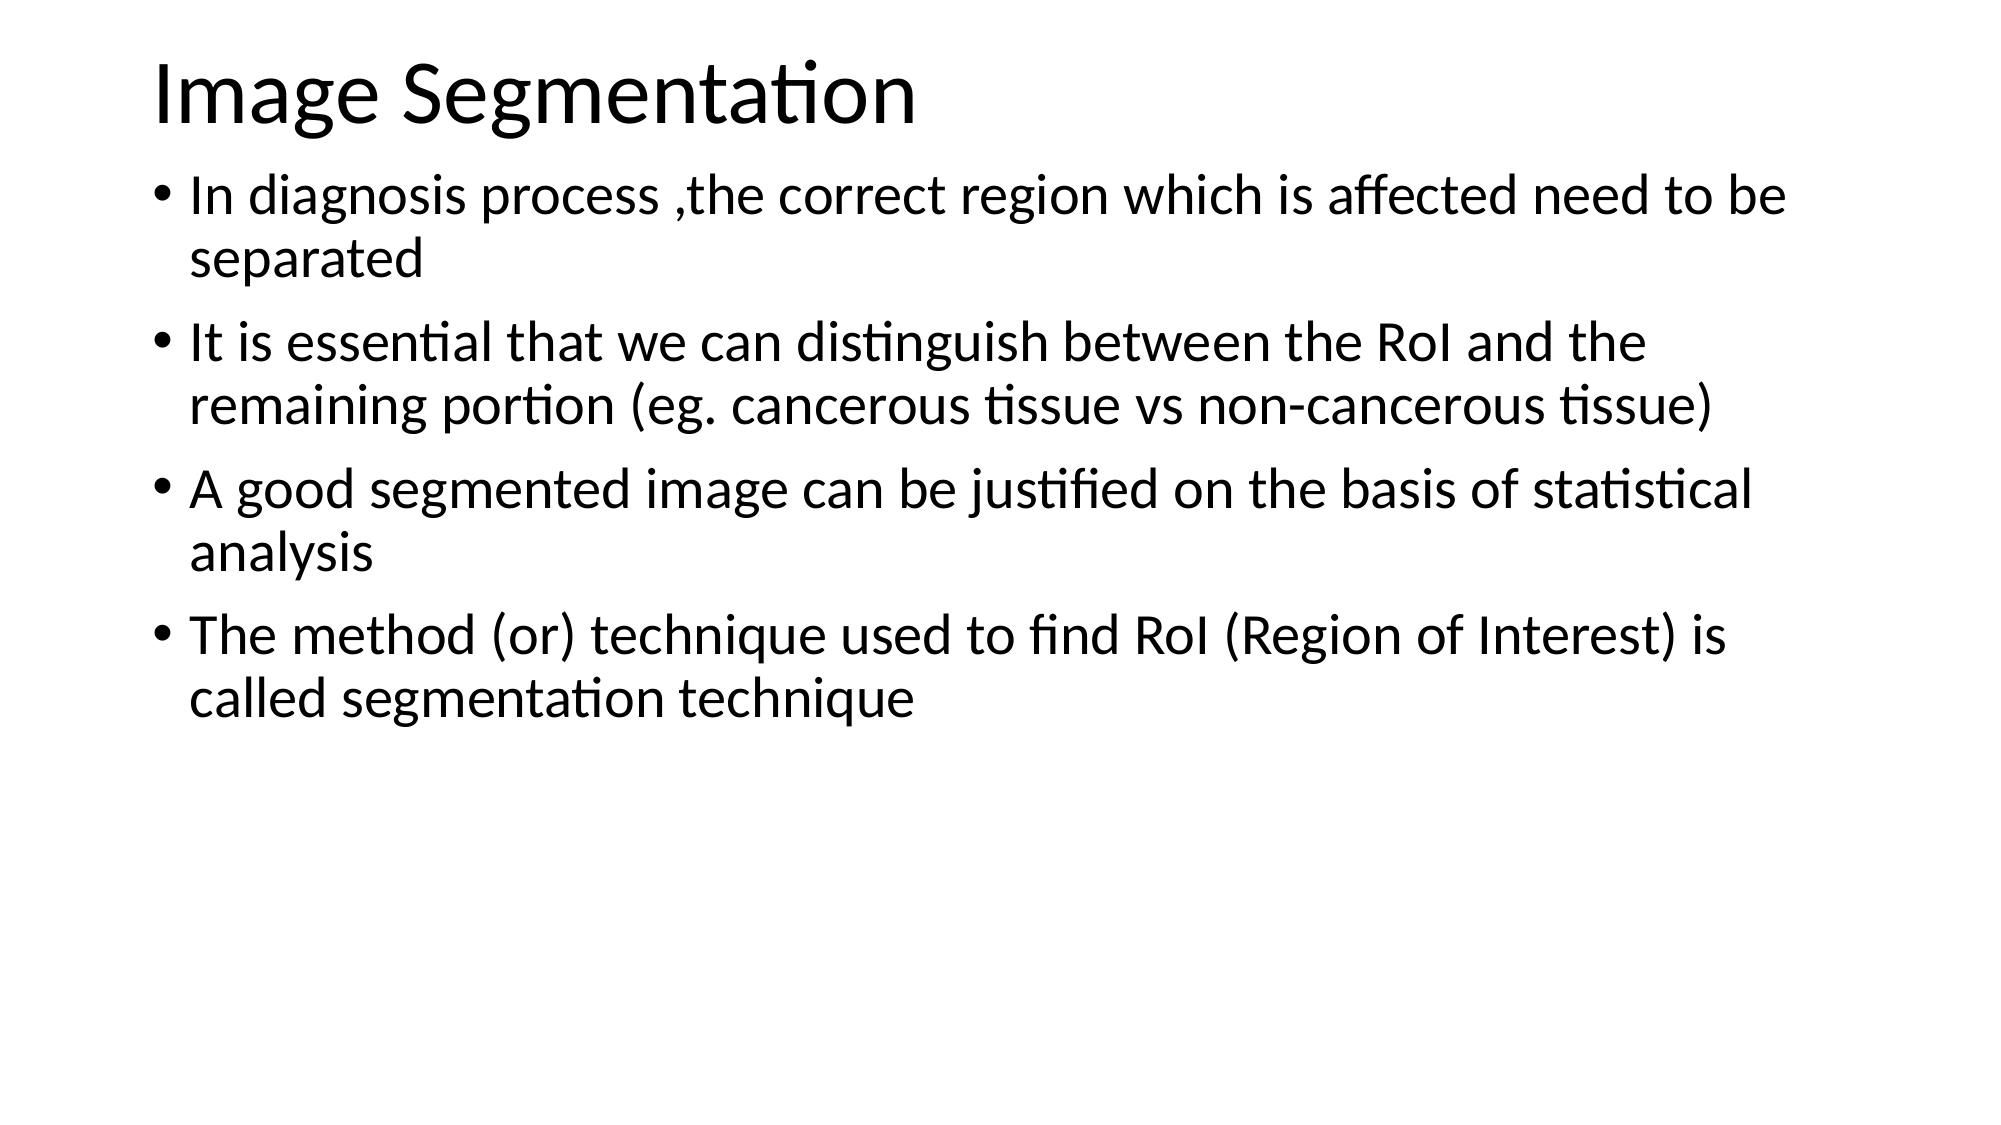

# Image Segmentation
In diagnosis process ,the correct region which is affected need to be separated
It is essential that we can distinguish between the RoI and the remaining portion (eg. cancerous tissue vs non-cancerous tissue)
A good segmented image can be justified on the basis of statistical analysis
The method (or) technique used to find RoI (Region of Interest) is called segmentation technique